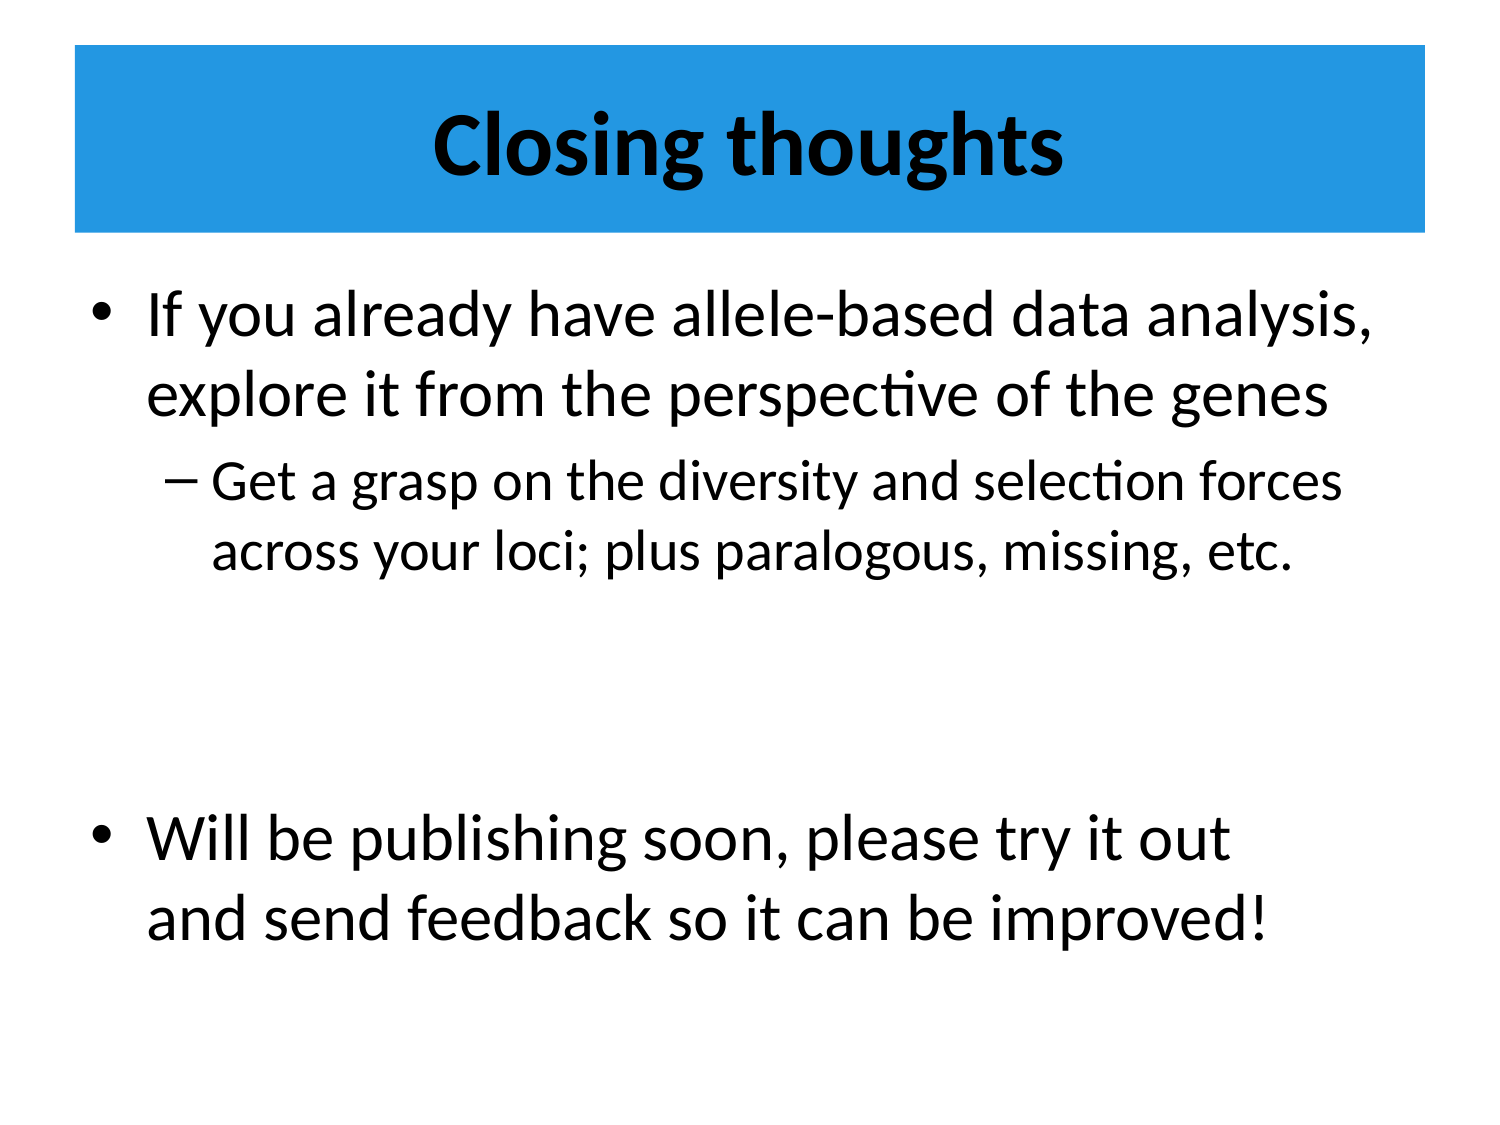

Closing thoughts
If you already have allele-based data analysis,
explore it from the perspective of the genes
Get a grasp on the diversity and selection forces across your loci; plus paralogous, missing, etc.

Will be publishing soon, please try it out
and send feedback so it can be improved!